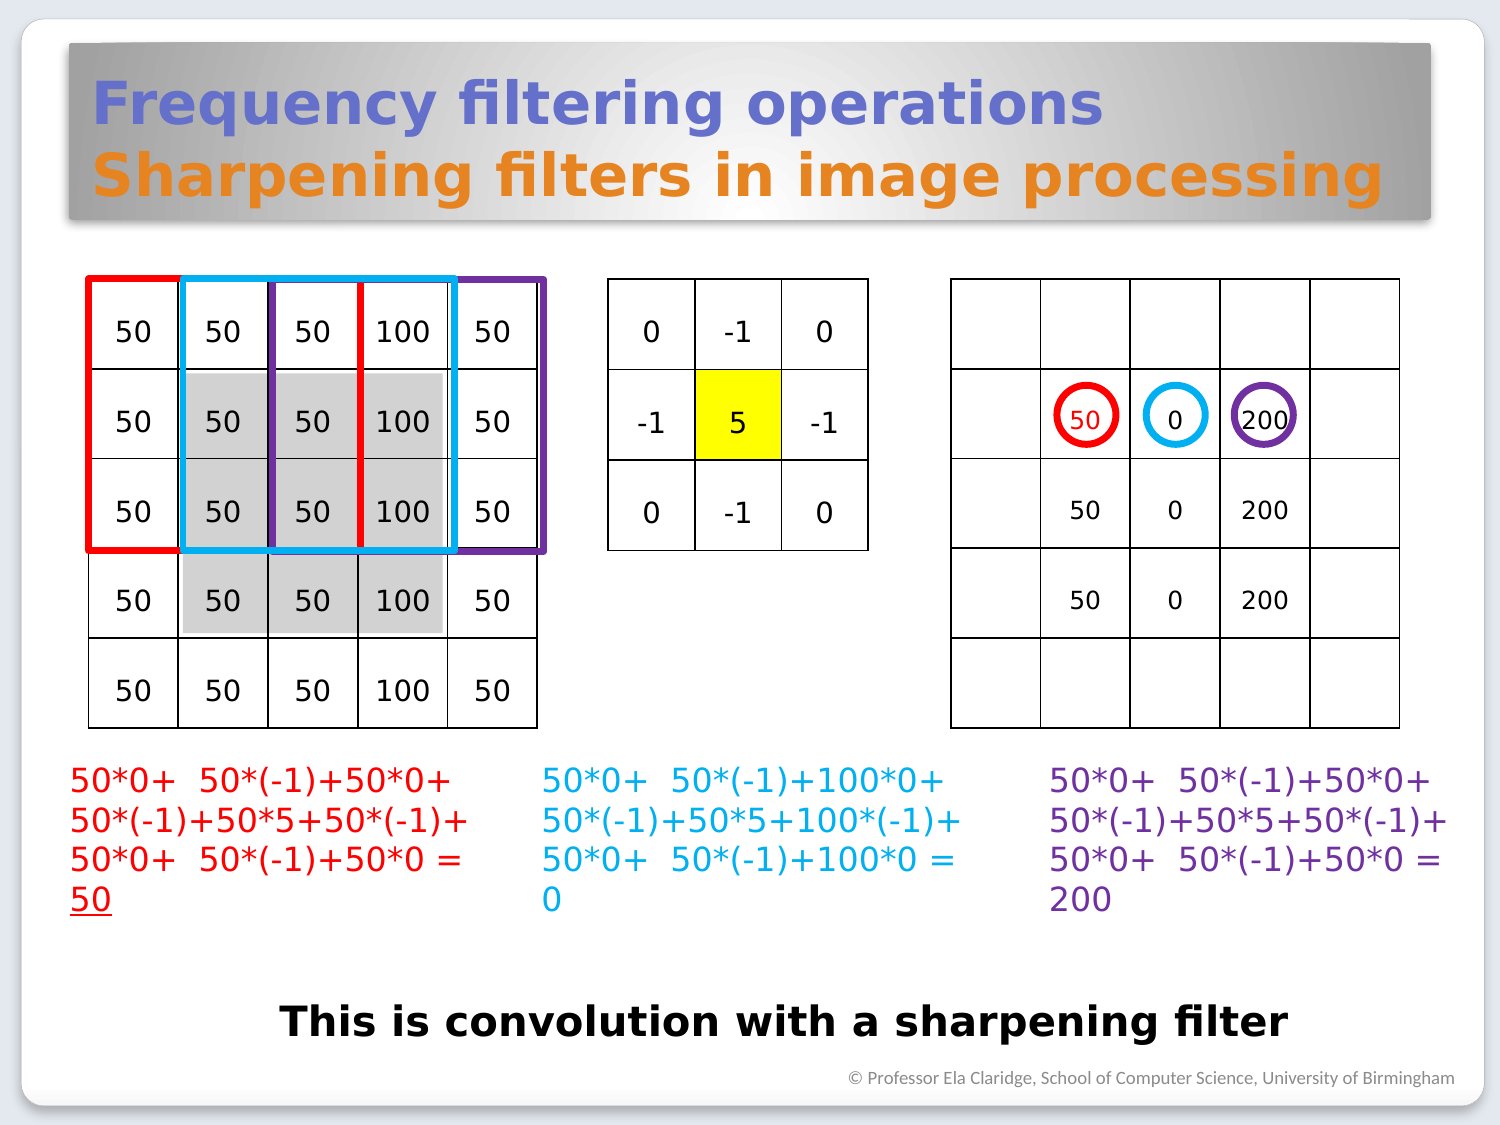

# Frequency filtering operations Sharpening filters in image processing

50*0+  50*(-1)+50*0+
50*(-1)+50*5+50*(-1)+
50*0+  50*(-1)+50*0 =
50
| 50 | 50 | 50 | 100 | 50 |
| --- | --- | --- | --- | --- |
| 50 | 50 | 50 | 100 | 50 |
| 50 | 50 | 50 | 100 | 50 |
| 50 | 50 | 50 | 100 | 50 |
| 50 | 50 | 50 | 100 | 50 |

50*0+  50*(-1)+100*0+
50*(-1)+50*5+100*(-1)+
50*0+  50*(-1)+100*0 =
0
|  |  |  |  |  |
| --- | --- | --- | --- | --- |
|  | 50 | 0 | 200 |  |
|  | 50 | 0 | 200 |  |
|  | 50 | 0 | 200 |  |
|  |  |  |  |  |
| 0 | -1 | 0 |
| --- | --- | --- |
| -1 | 5 | -1 |
| 0 | -1 | 0 |

50*0+  50*(-1)+50*0+
50*(-1)+50*5+50*(-1)+
50*0+  50*(-1)+50*0 =
200

This is convolution with a sharpening filter
© Professor Ela Claridge, School of Computer Science, University of Birmingham